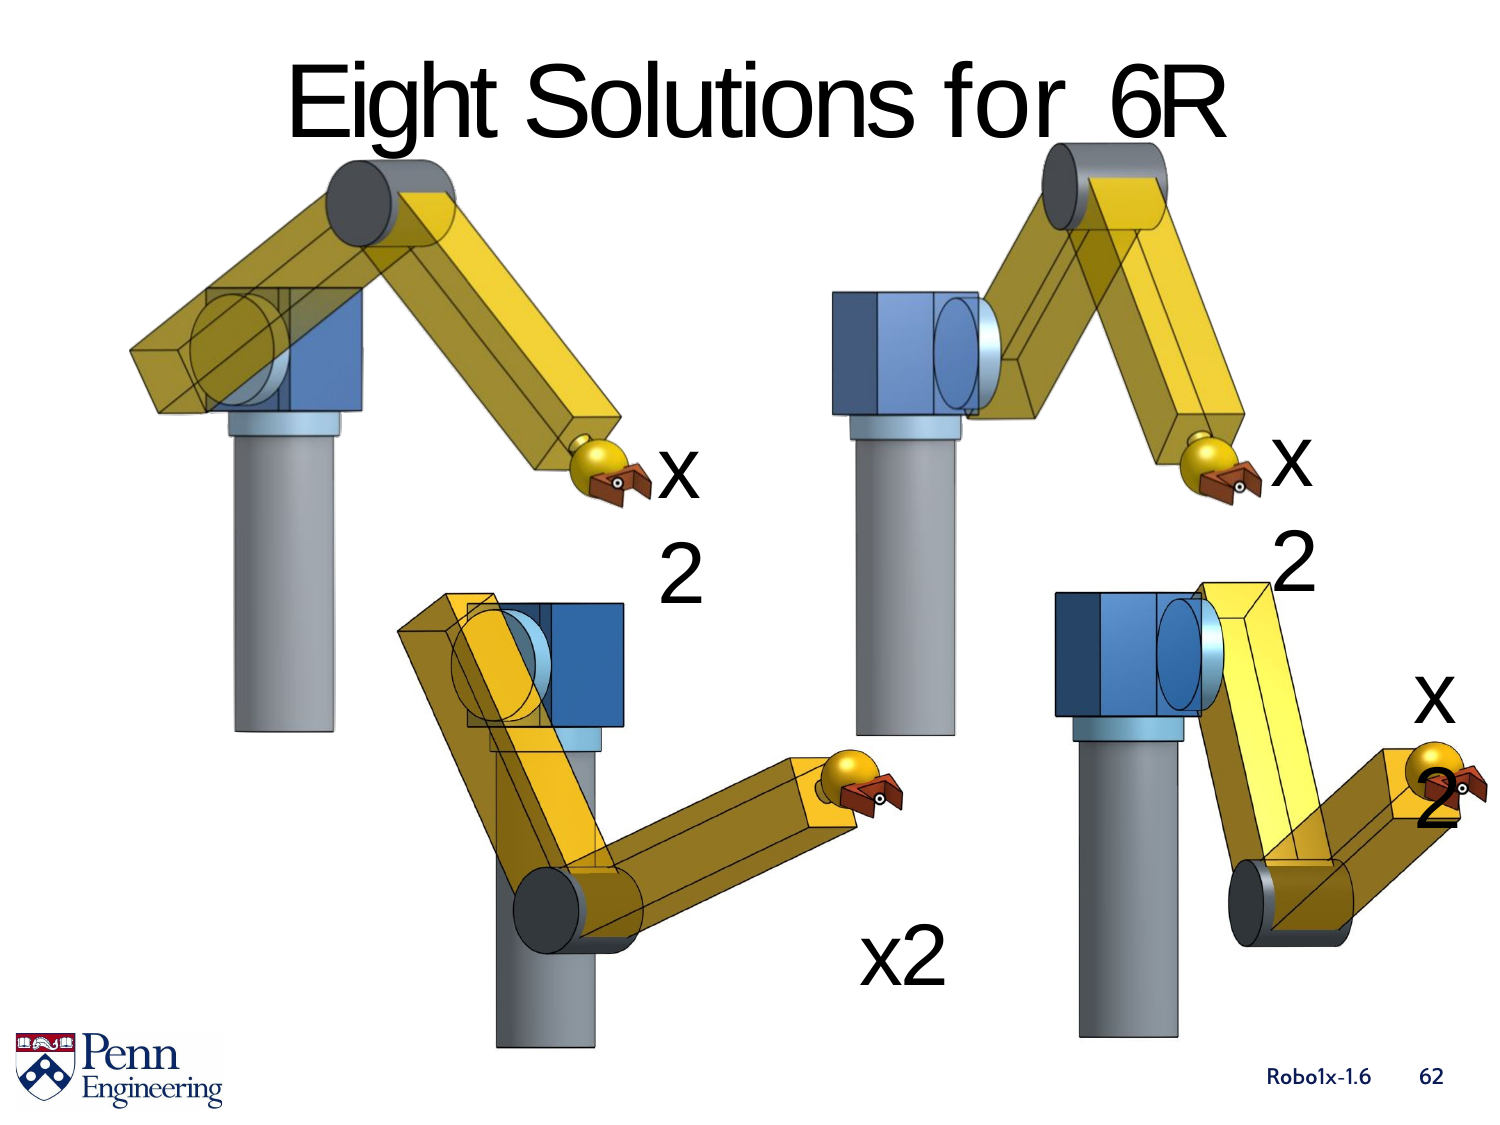

# Eight Solutions for 6R

x2
x2

x2
x2
Robo1x-1.6
62